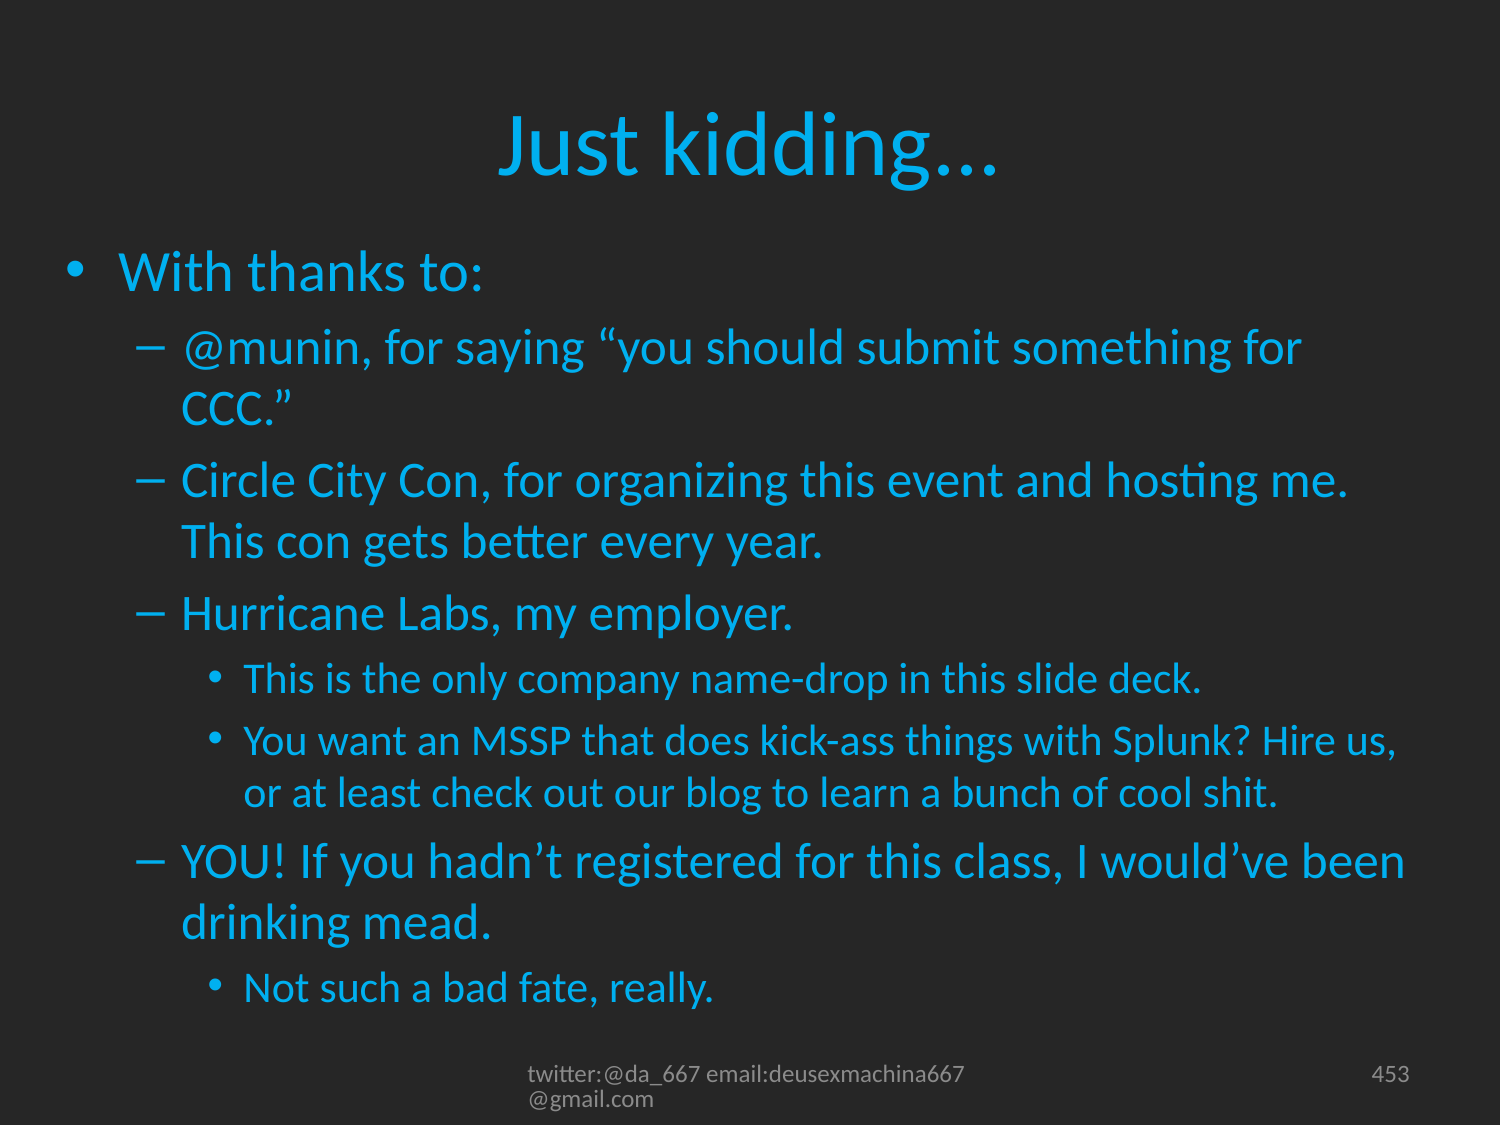

# Just kidding...
With thanks to:
@munin, for saying “you should submit something for CCC.”
Circle City Con, for organizing this event and hosting me. This con gets better every year.
Hurricane Labs, my employer.
This is the only company name-drop in this slide deck.
You want an MSSP that does kick-ass things with Splunk? Hire us, or at least check out our blog to learn a bunch of cool shit.
YOU! If you hadn’t registered for this class, I would’ve been drinking mead.
Not such a bad fate, really.
twitter:@da_667 email:deusexmachina667@gmail.com
453